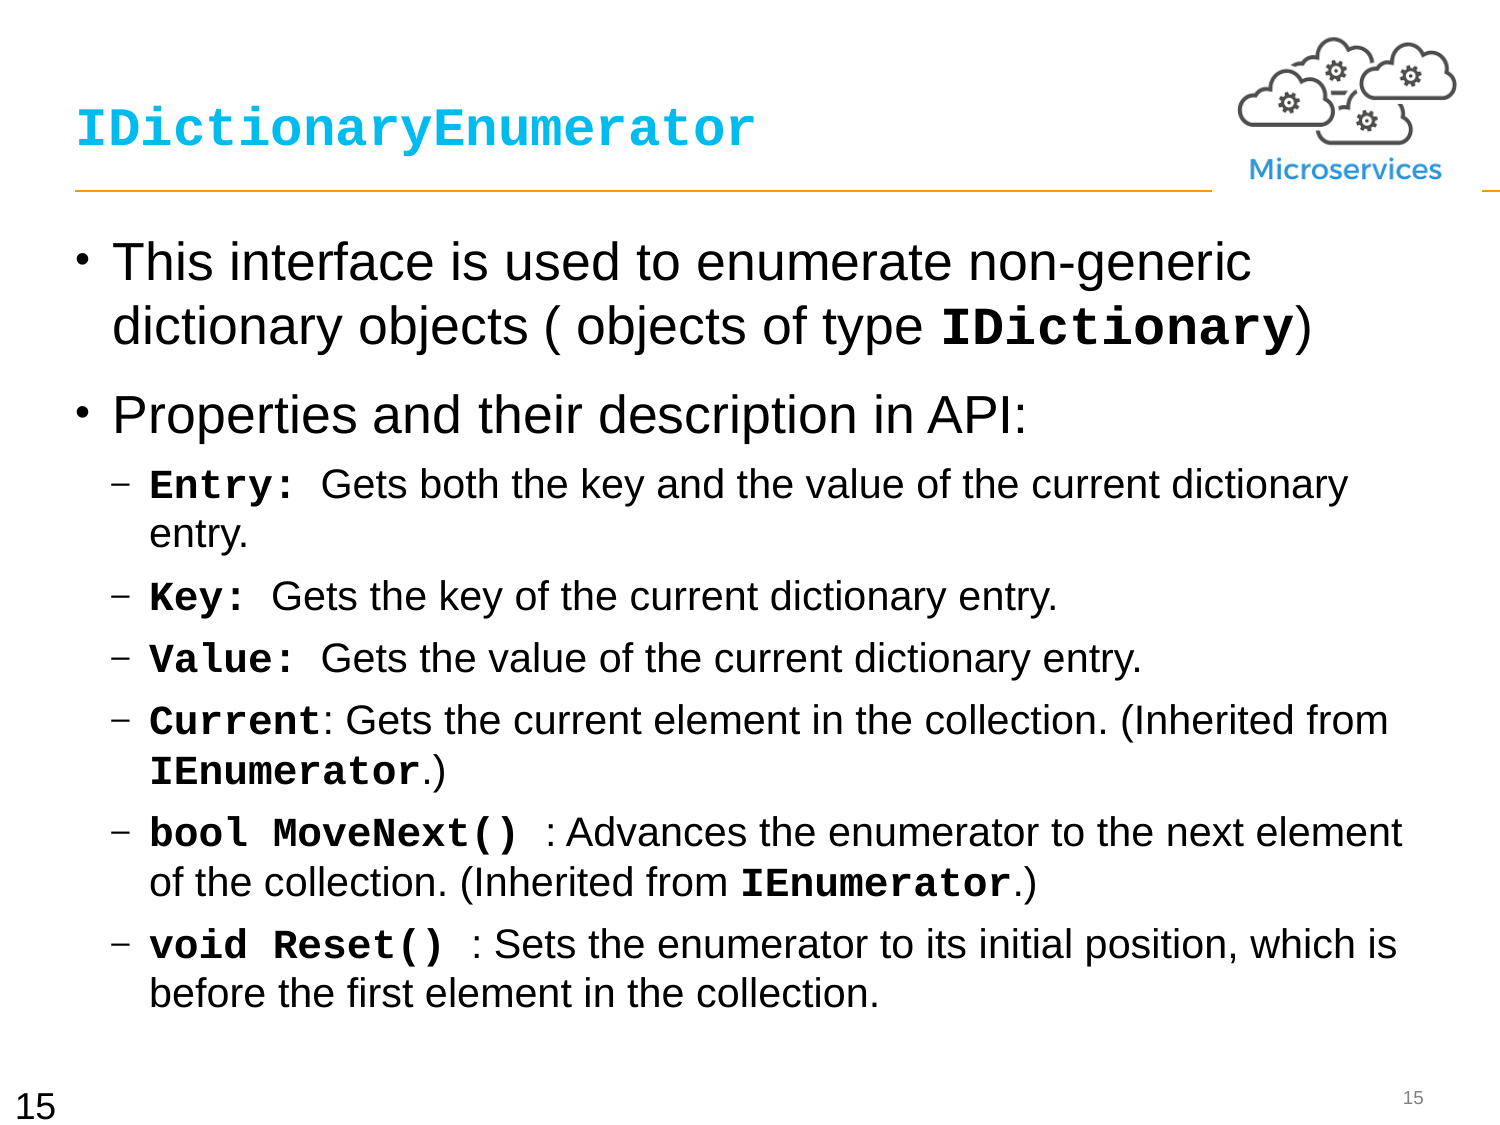

# IDictionaryEnumerator
This interface is used to enumerate non-generic dictionary objects ( objects of type IDictionary)
Properties and their description in API:
Entry:  Gets both the key and the value of the current dictionary entry.
Key:  Gets the key of the current dictionary entry.
Value:  Gets the value of the current dictionary entry.
Current: Gets the current element in the collection. (Inherited from IEnumerator.)
bool MoveNext() : Advances the enumerator to the next element of the collection. (Inherited from IEnumerator.)
void Reset() : Sets the enumerator to its initial position, which is before the first element in the collection.

15